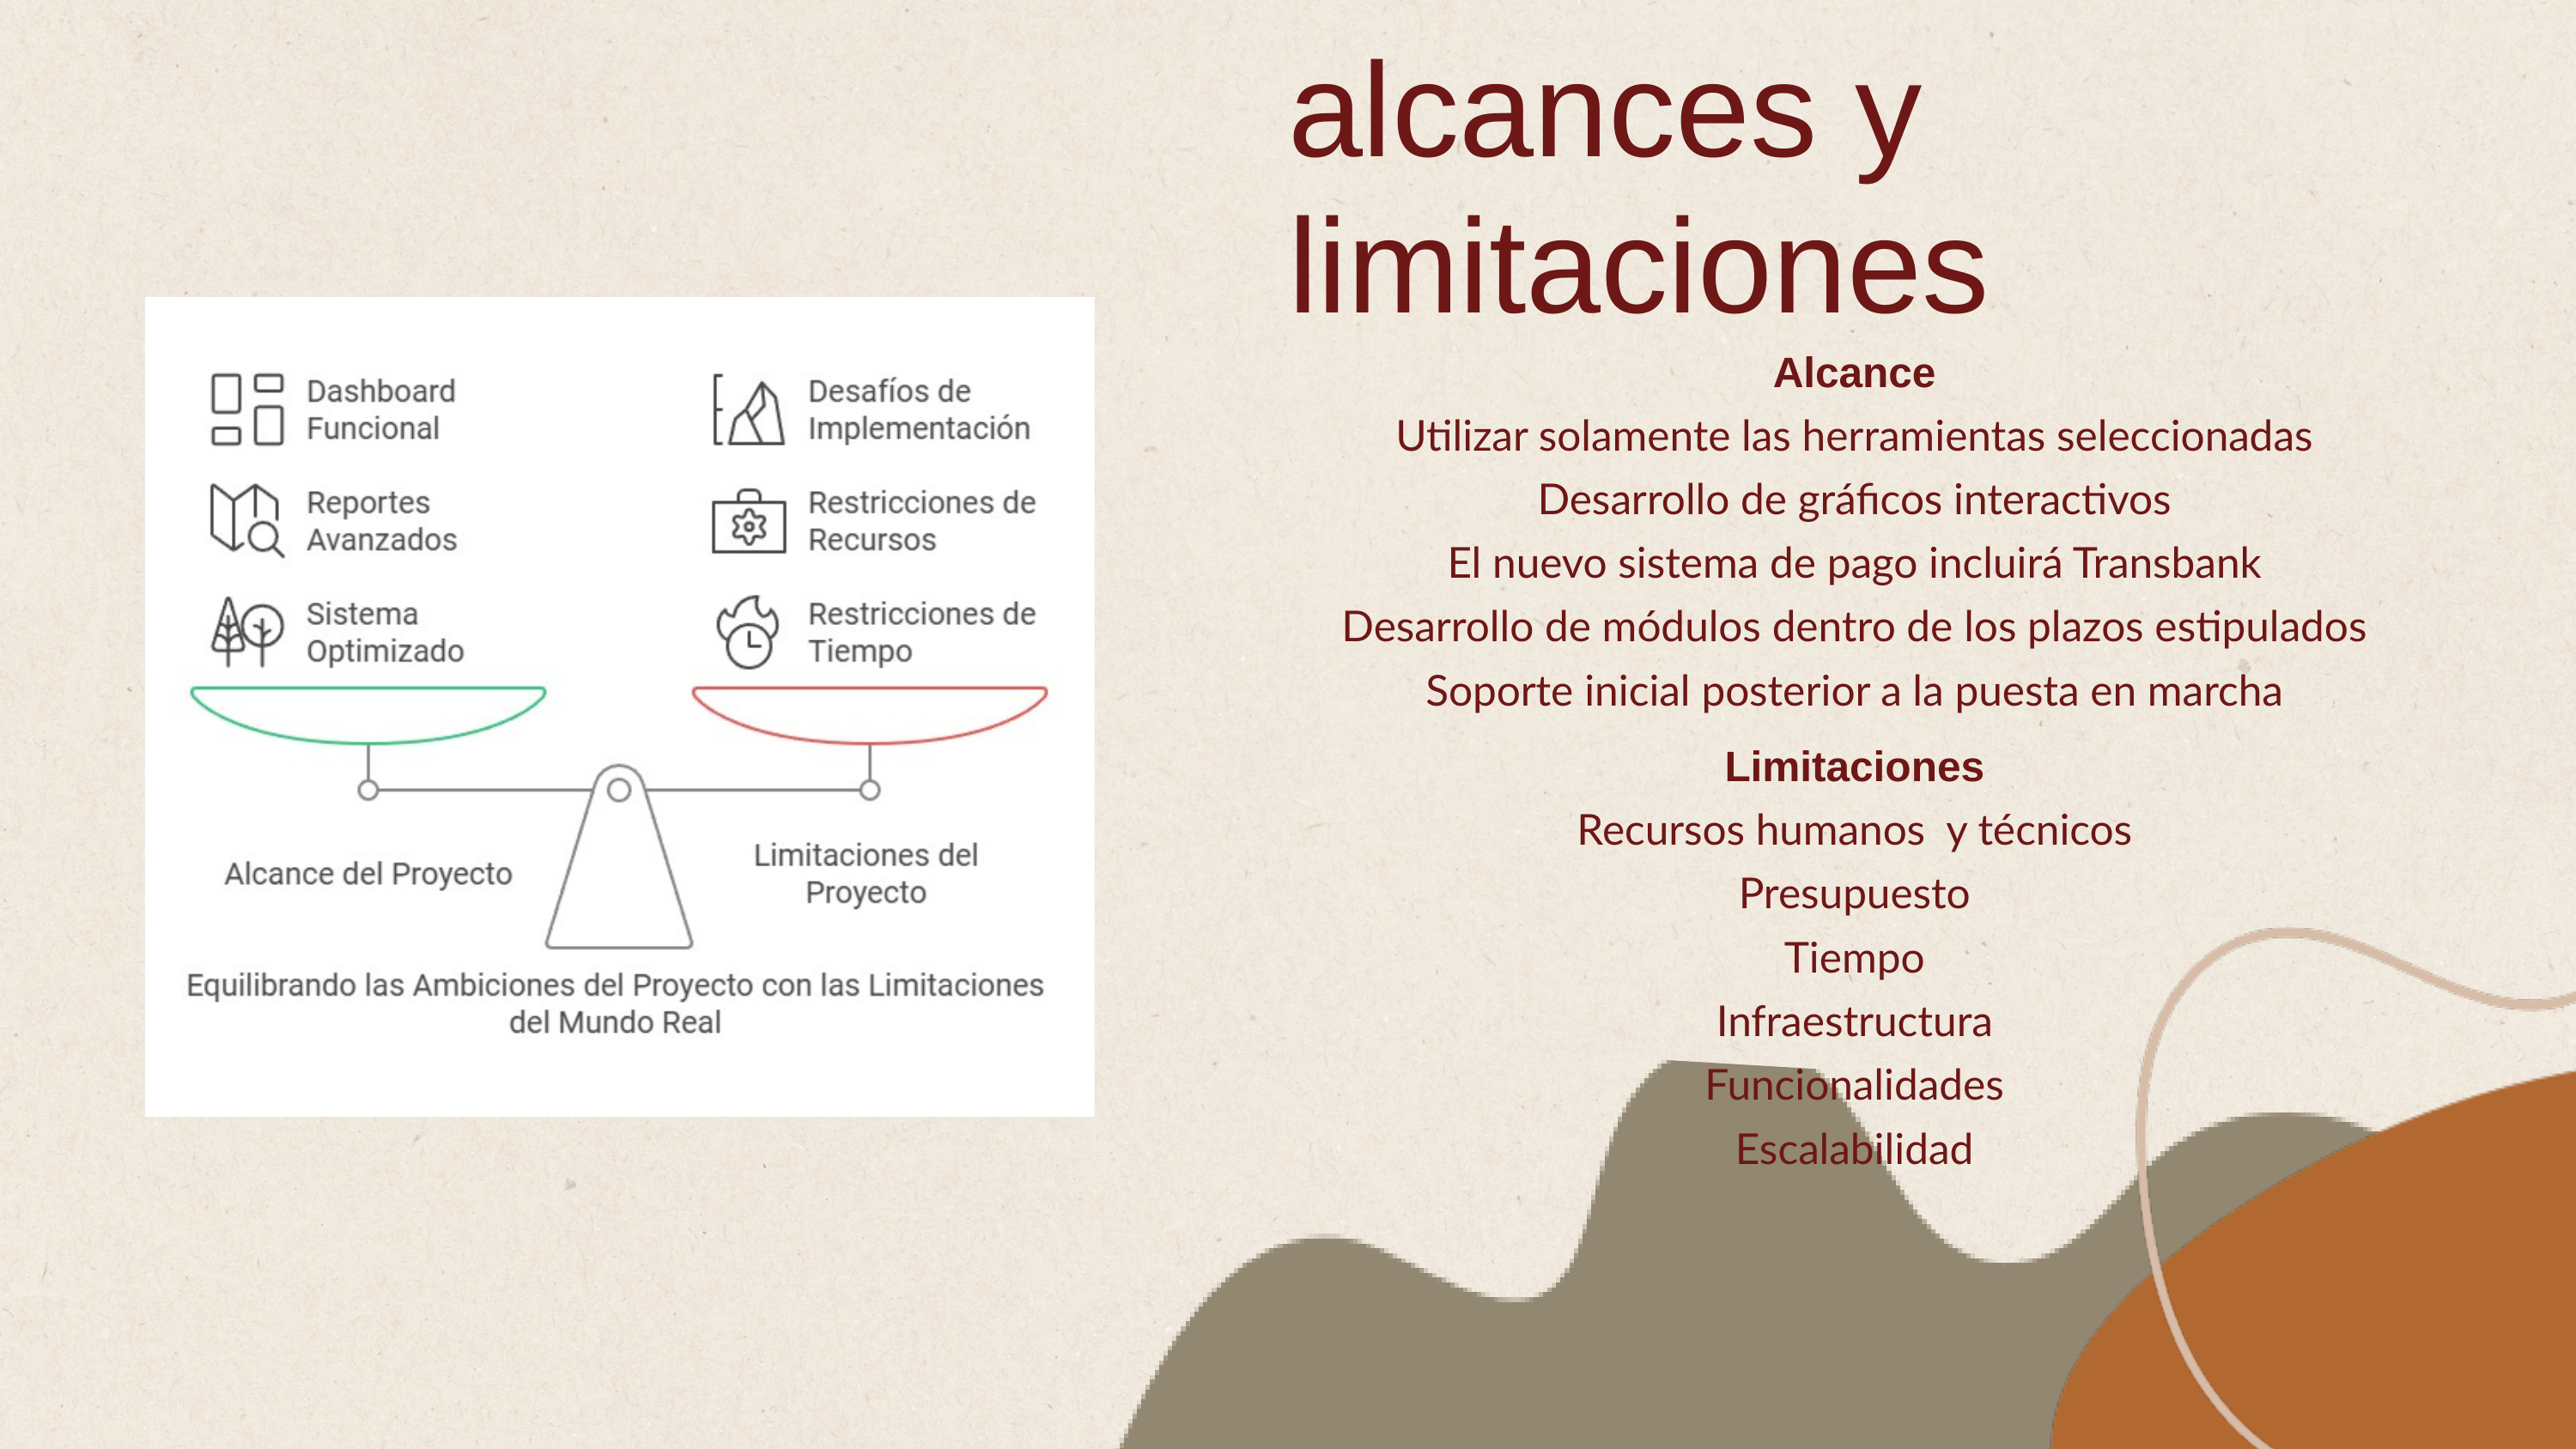

alcances y limitaciones

Alcance
Utilizar solamente las herramientas seleccionadas
Desarrollo de gráficos interactivos
El nuevo sistema de pago incluirá Transbank
Desarrollo de módulos dentro de los plazos estipulados
Soporte inicial posterior a la puesta en marcha
Limitaciones
Recursos humanos  y técnicos
Presupuesto
Tiempo
Infraestructura
Funcionalidades
Escalabilidad